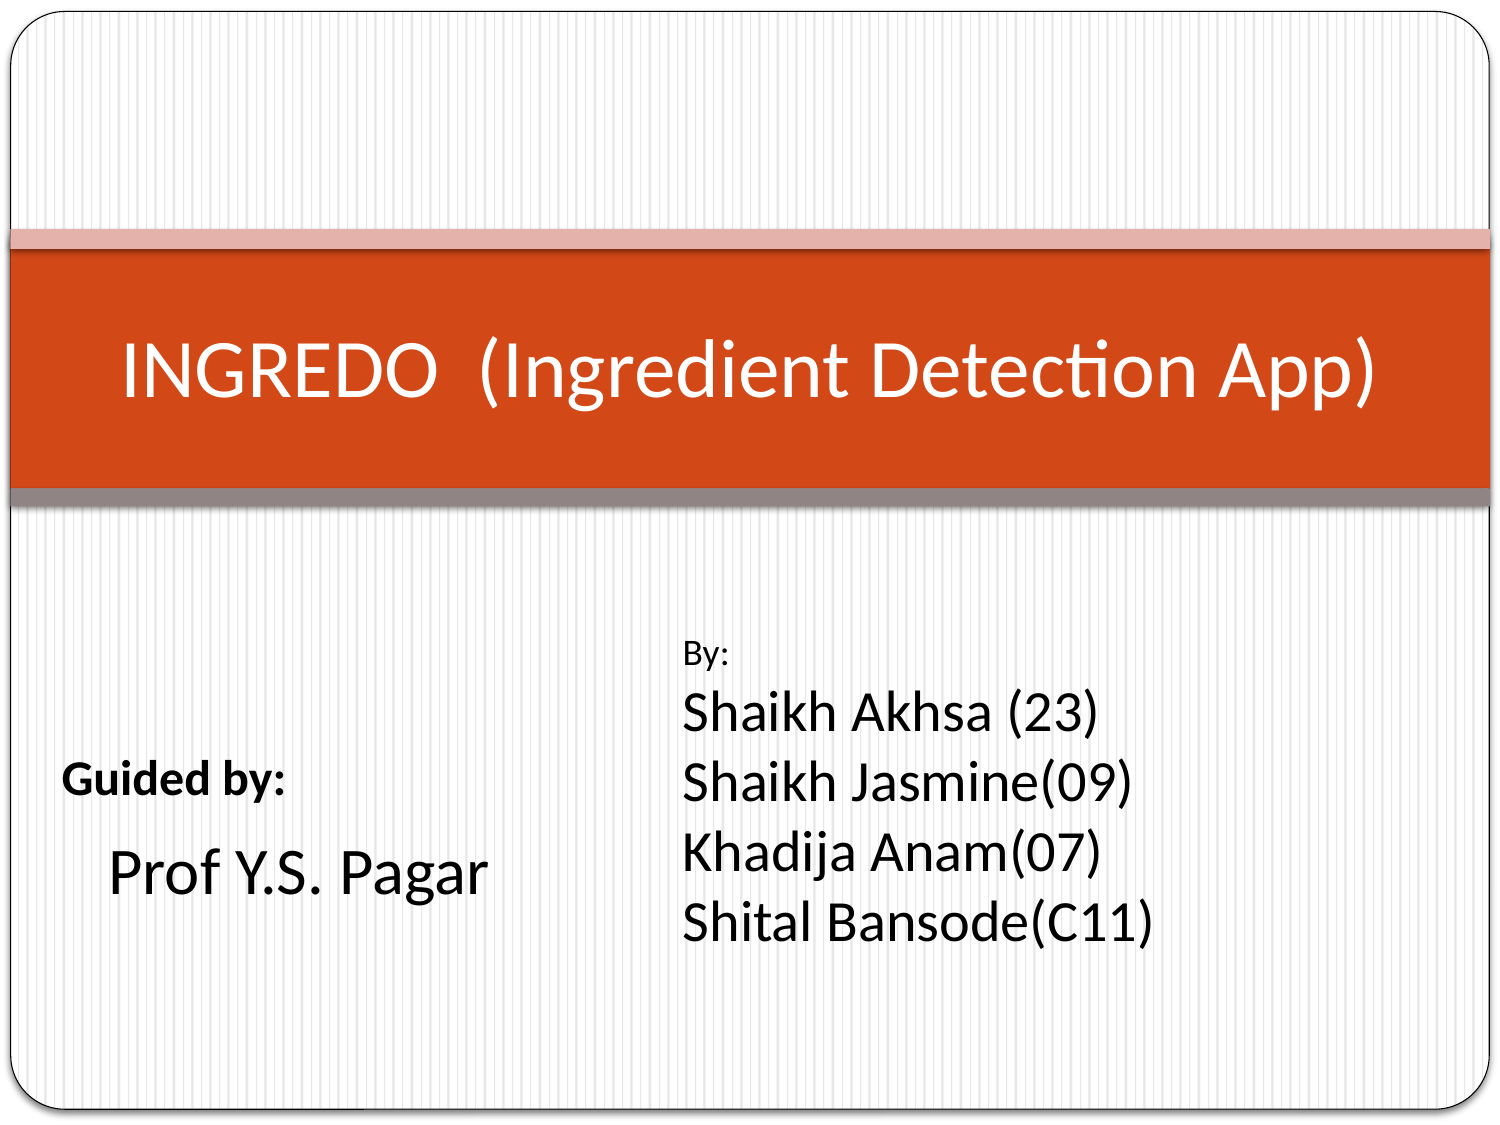

# INGREDO  (Ingredient Detection App)
By:
Shaikh Akhsa (23)
Shaikh Jasmine(09)
Khadija Anam(07)
Shital Bansode(C11)
Guided by:

Prof Y.S. Pagar